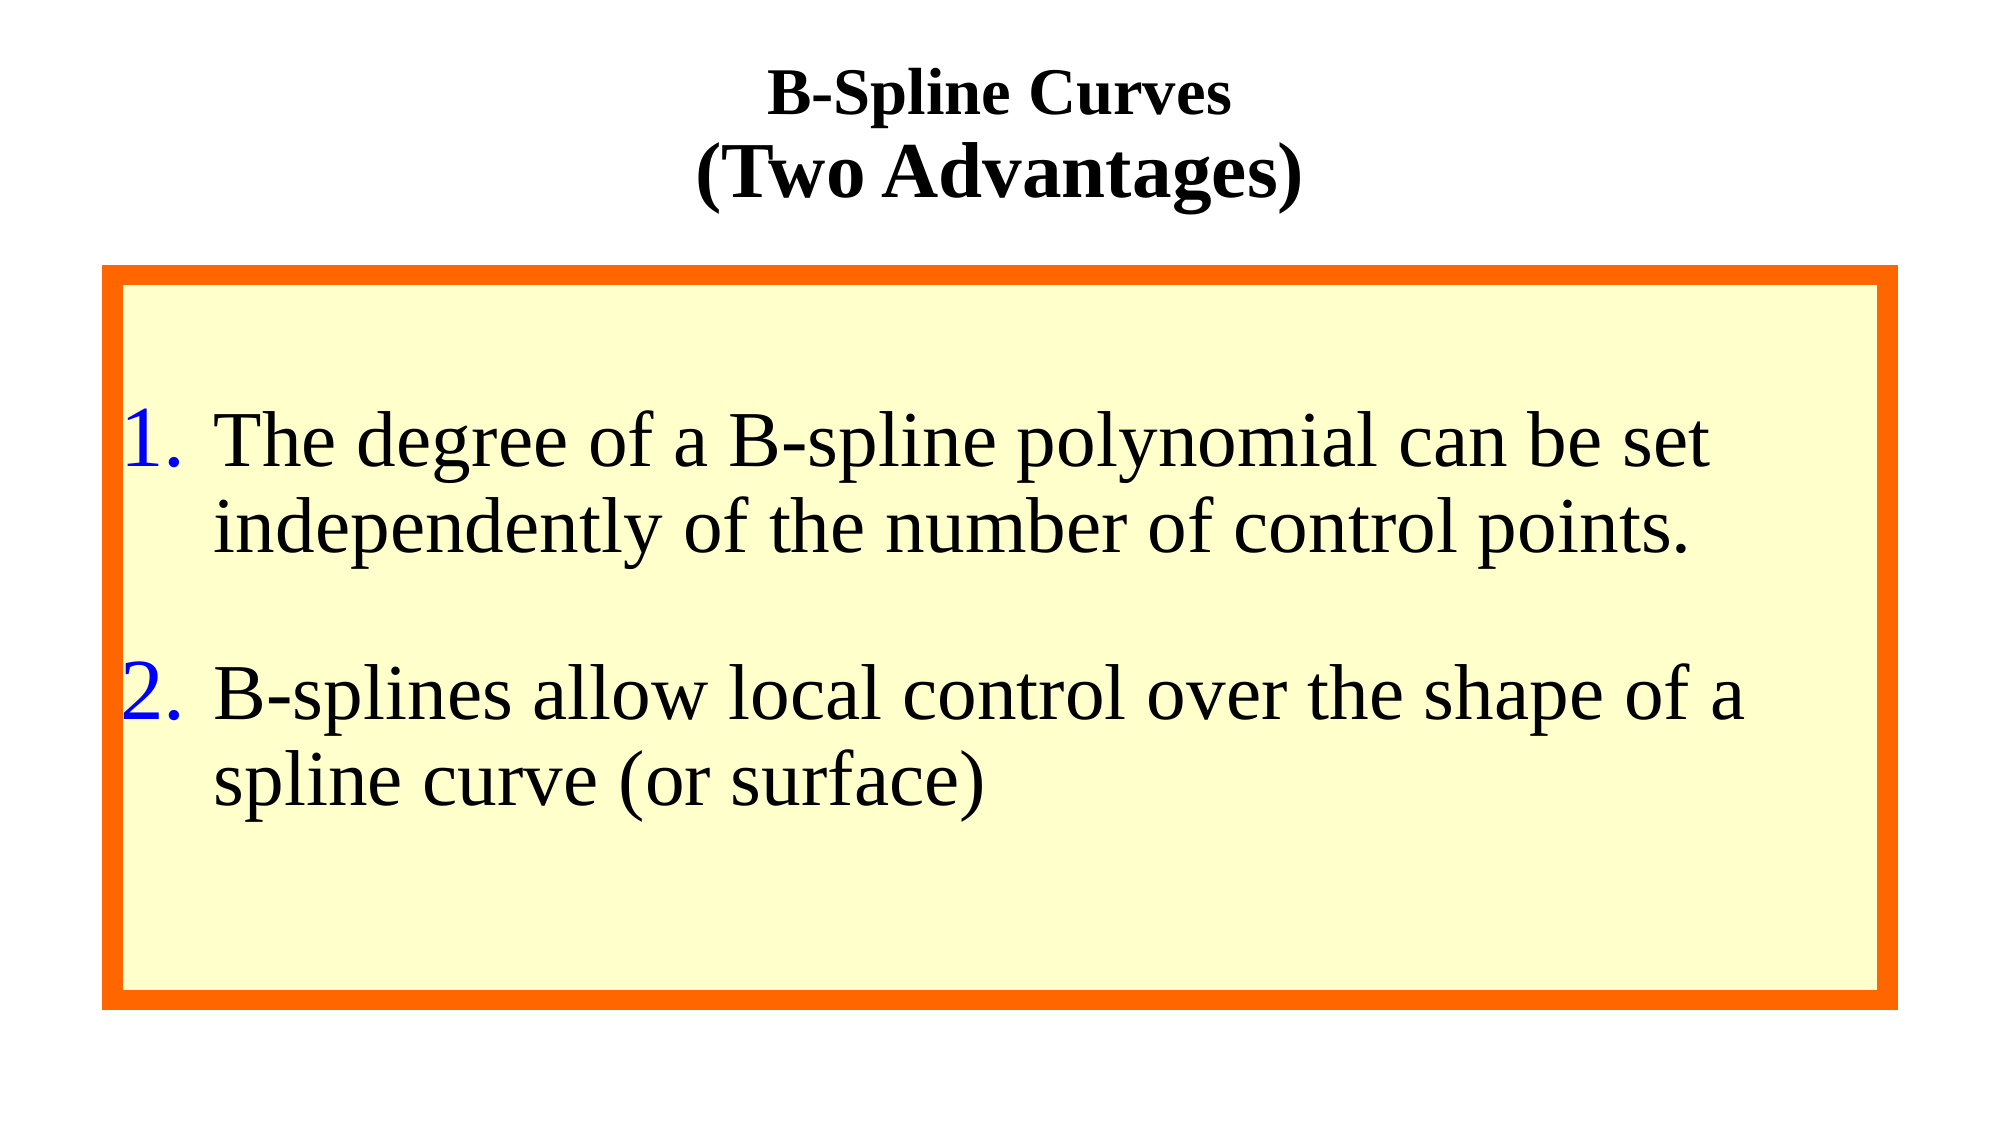

# B-Spline Curves (Two Advantages)

The degree of a B-spline polynomial can be set independently of the number of control points.

B-splines allow local control over the shape of a spline curve (or surface)